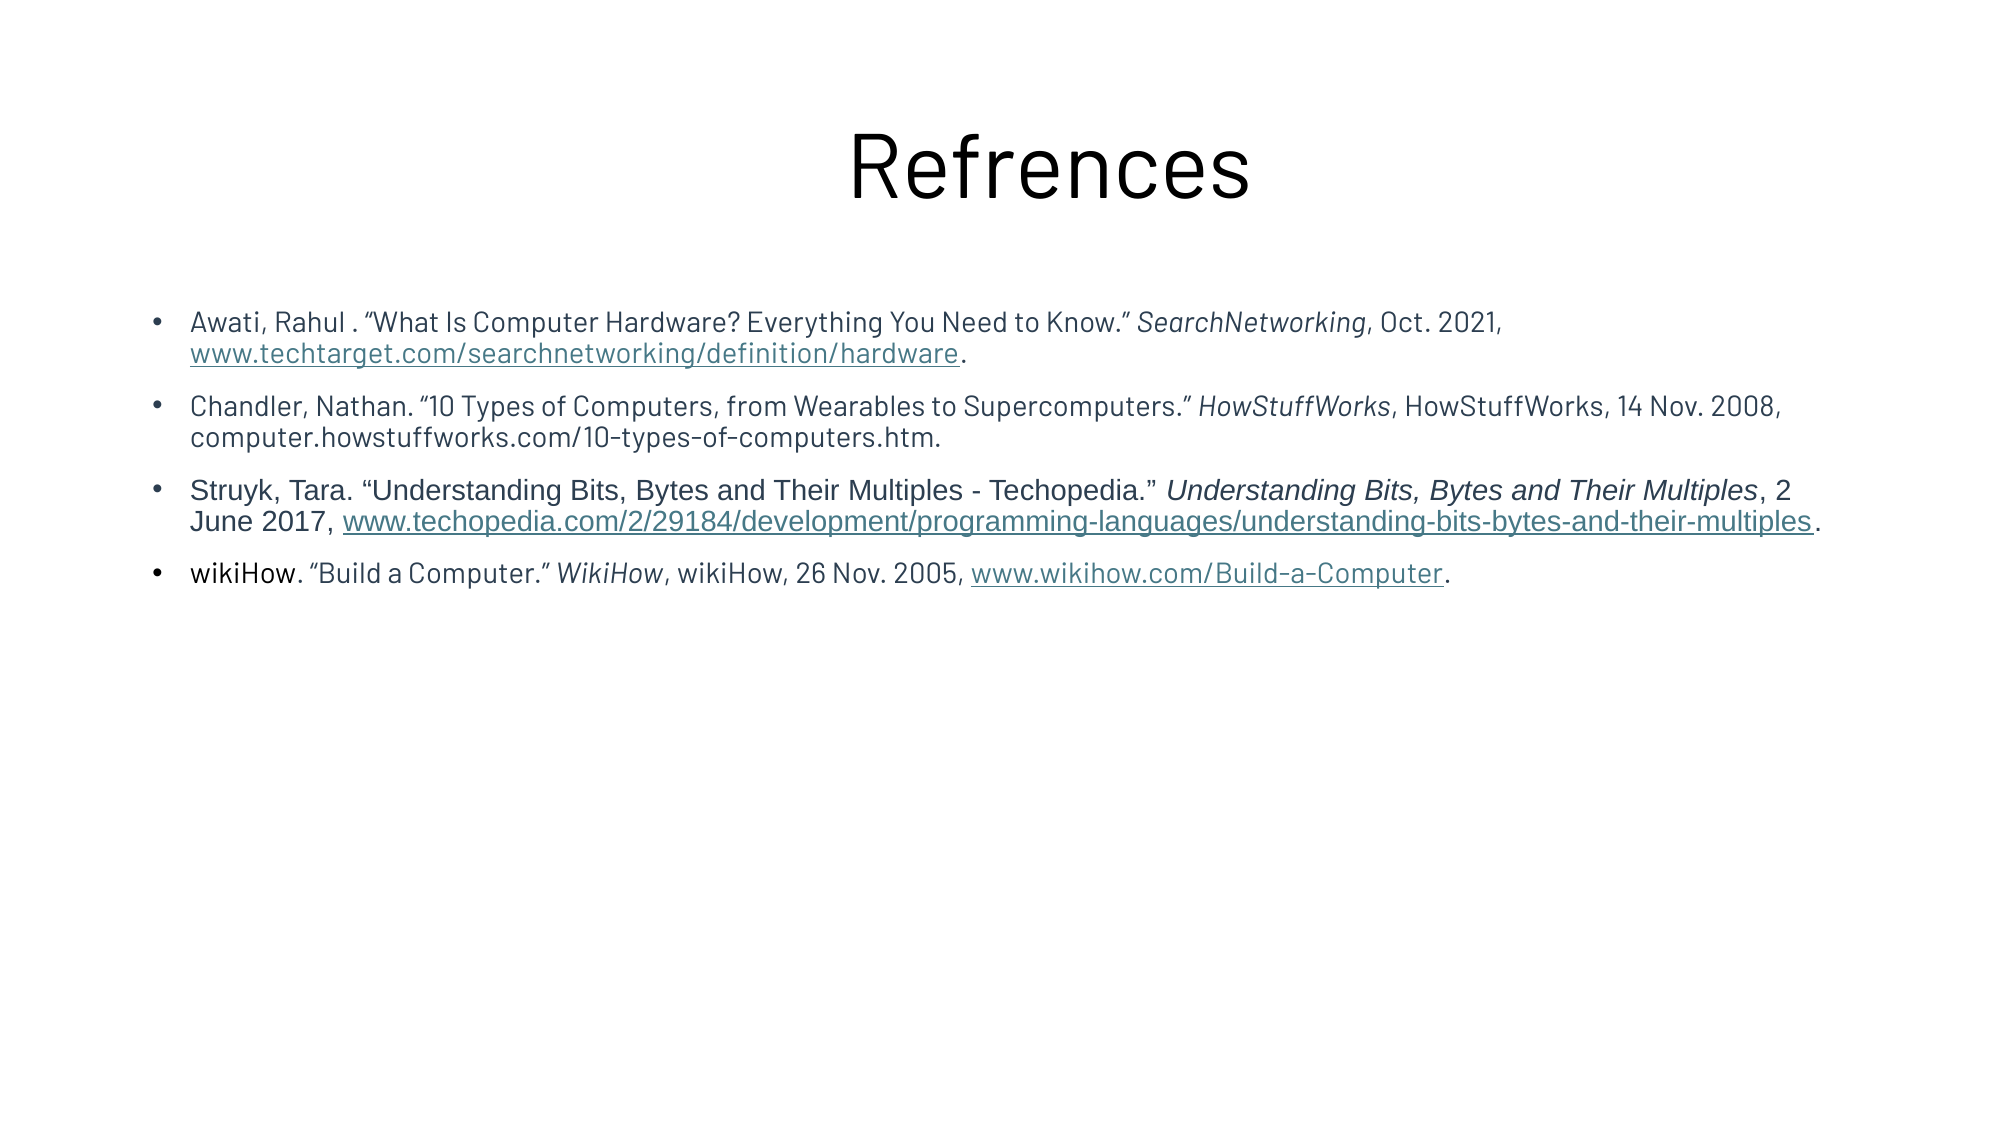

# Refrences
Awati, Rahul . “What Is Computer Hardware? Everything You Need to Know.” SearchNetworking, Oct. 2021, www.techtarget.com/searchnetworking/definition/hardware.
Chandler, Nathan. “10 Types of Computers, from Wearables to Supercomputers.” HowStuffWorks, HowStuffWorks, 14 Nov. 2008, computer.howstuffworks.com/10-types-of-computers.htm.
Struyk, Tara. “Understanding Bits, Bytes and Their Multiples - Techopedia.” Understanding Bits, Bytes and Their Multiples, 2 June 2017, www.techopedia.com/2/29184/development/programming-languages/understanding-bits-bytes-and-their-multiples.
wikiHow. “Build a Computer.” WikiHow, wikiHow, 26 Nov. 2005, www.wikihow.com/Build-a-Computer.